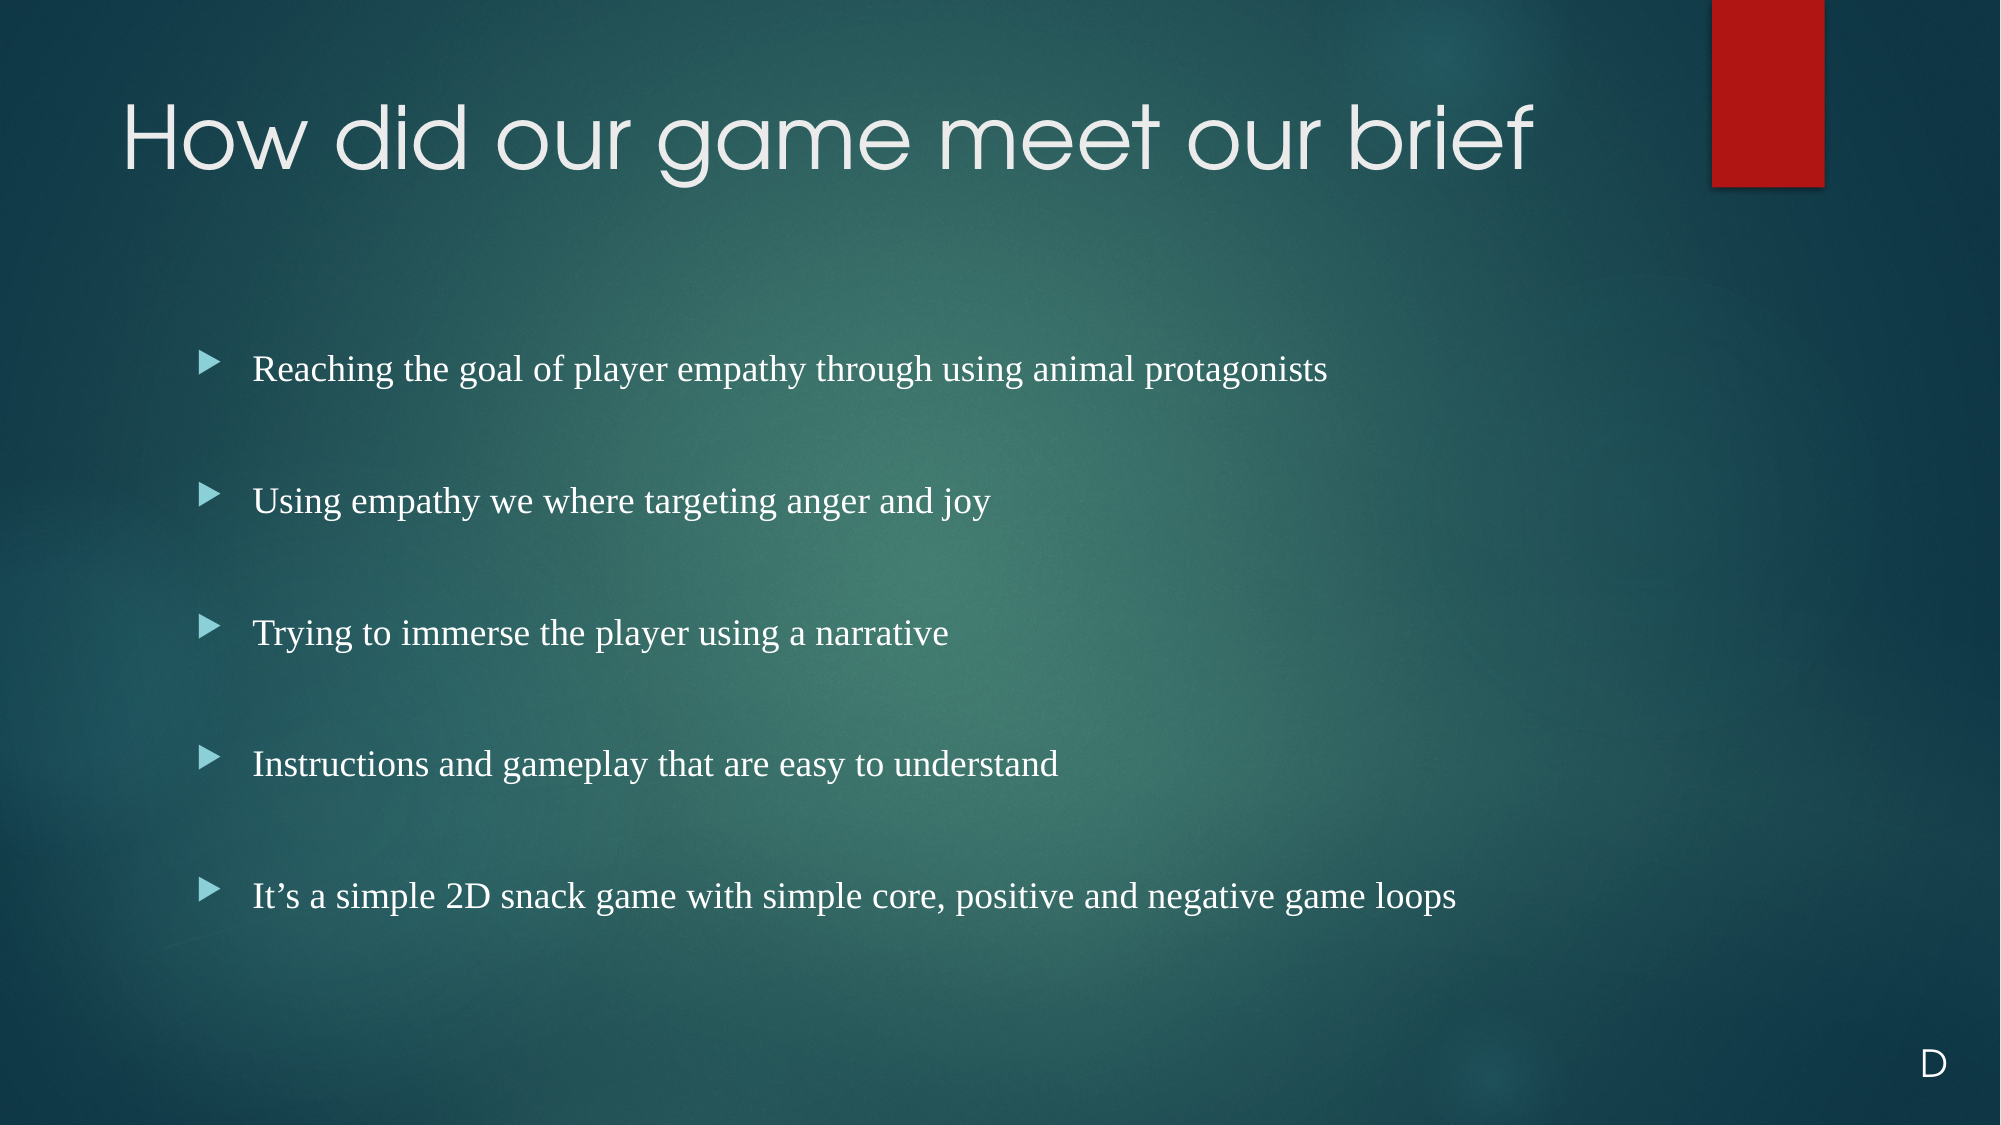

# How did our game meet our brief
Reaching the goal of player empathy through using animal protagonists

Using empathy we where targeting anger and joy

Trying to immerse the player using a narrative

Instructions and gameplay that are easy to understand

It’s a simple 2D snack game with simple core, positive and negative game loops

D